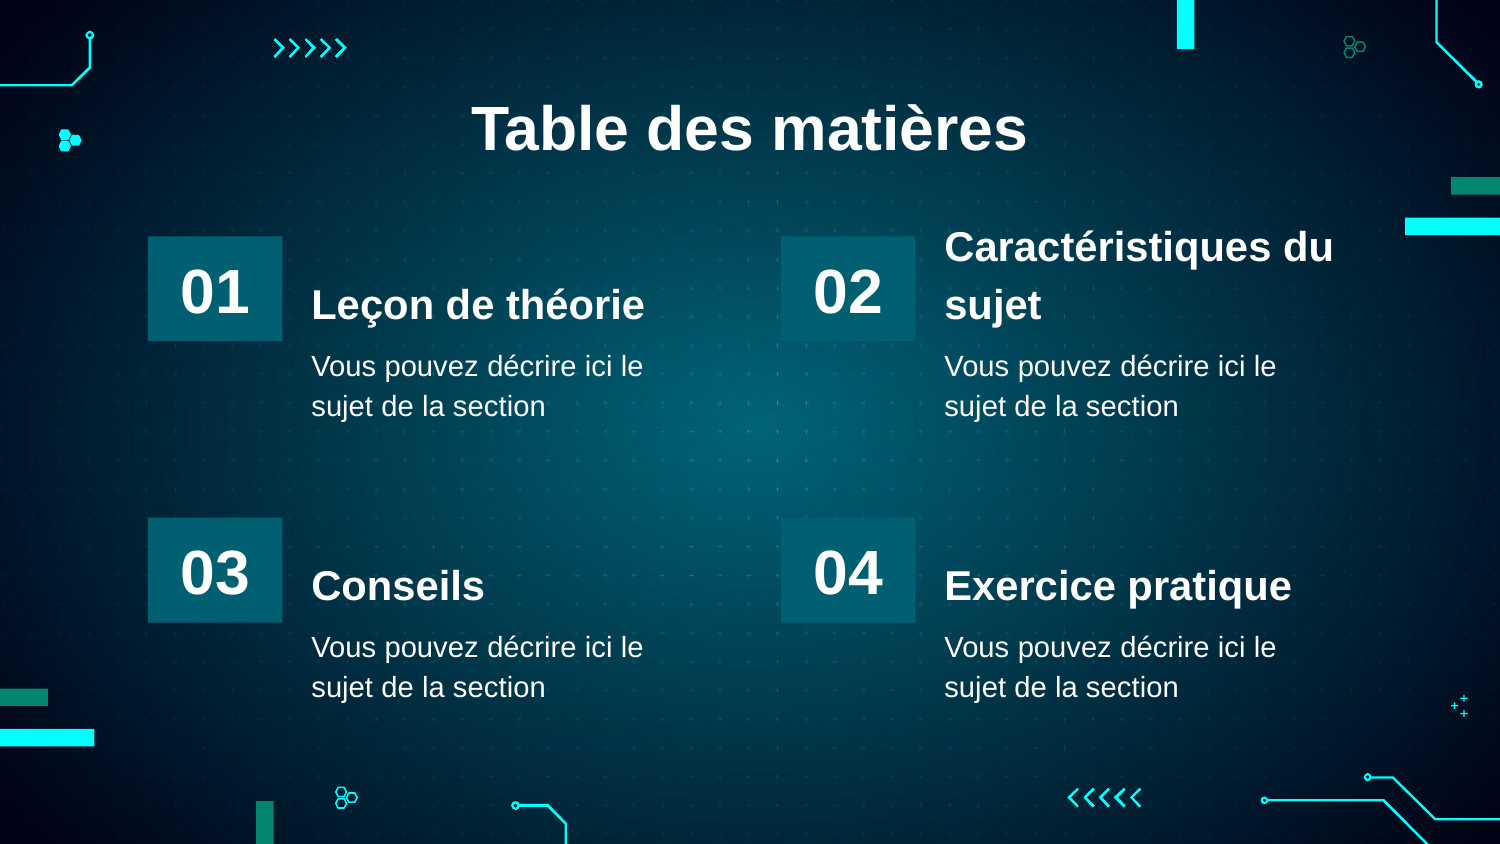

# Table des matières
Leçon de théorie
Caractéristiques du sujet
01
02
Vous pouvez décrire ici le sujet de la section
Vous pouvez décrire ici le sujet de la section
Conseils
Exercice pratique
03
04
Vous pouvez décrire ici le sujet de la section
Vous pouvez décrire ici le sujet de la section